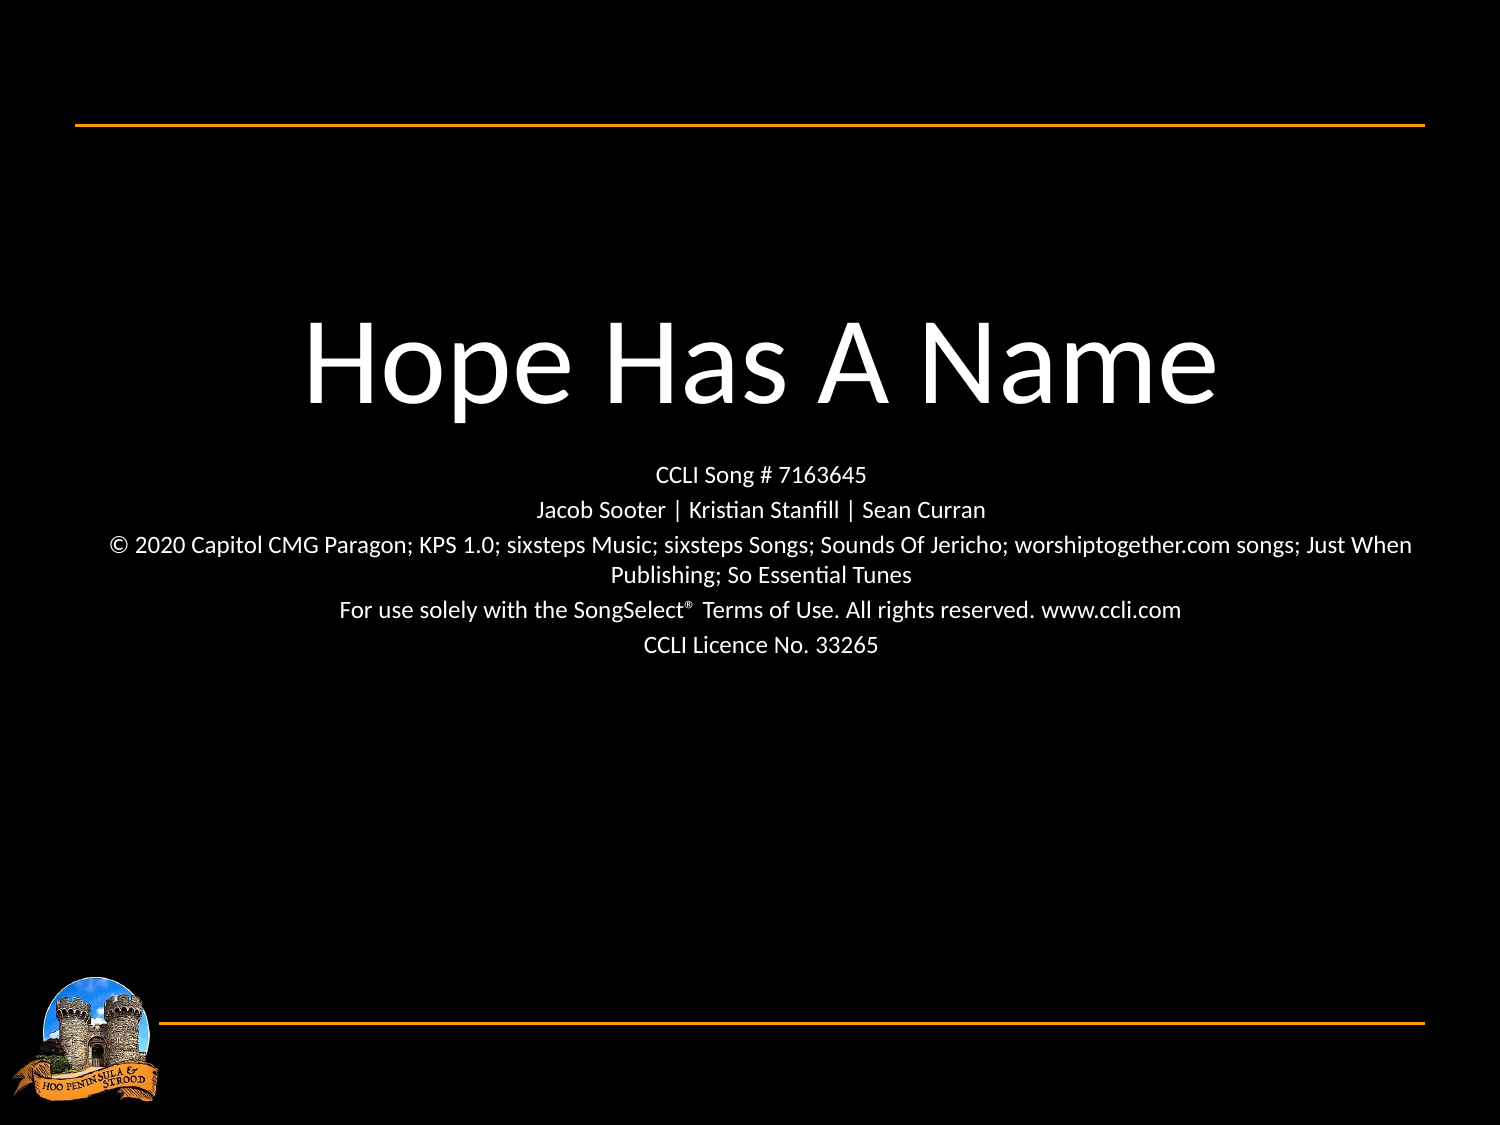

Hope Has A Name
CCLI Song # 7163645
Jacob Sooter | Kristian Stanfill | Sean Curran
© 2020 Capitol CMG Paragon; KPS 1.0; sixsteps Music; sixsteps Songs; Sounds Of Jericho; worshiptogether.com songs; Just When Publishing; So Essential Tunes
For use solely with the SongSelect® Terms of Use. All rights reserved. www.ccli.com
CCLI Licence No. 33265